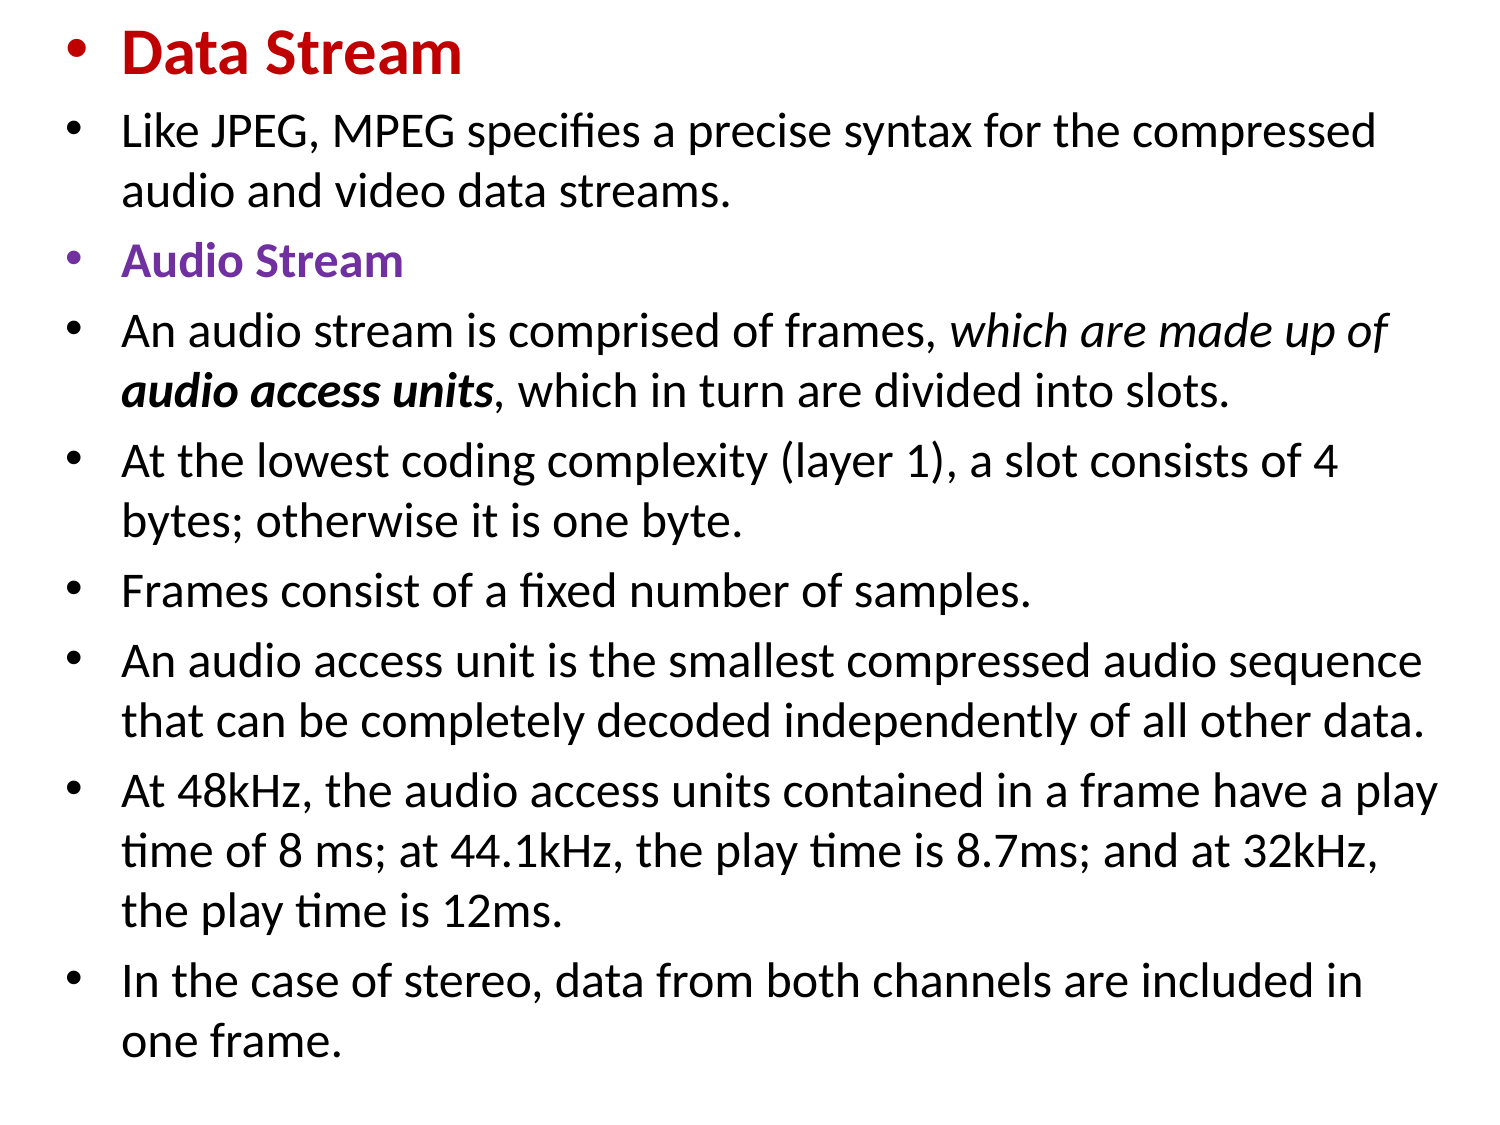

Data Stream
Like JPEG, MPEG specifies a precise syntax for the compressed audio and video data streams.
Audio Stream
An audio stream is comprised of frames, which are made up of audio access units, which in turn are divided into slots.
At the lowest coding complexity (layer 1), a slot consists of 4 bytes; otherwise it is one byte.
Frames consist of a fixed number of samples.
An audio access unit is the smallest compressed audio sequence that can be completely decoded independently of all other data.
At 48kHz, the audio access units contained in a frame have a play time of 8 ms; at 44.1kHz, the play time is 8.7ms; and at 32kHz, the play time is 12ms.
In the case of stereo, data from both channels are included in one frame.